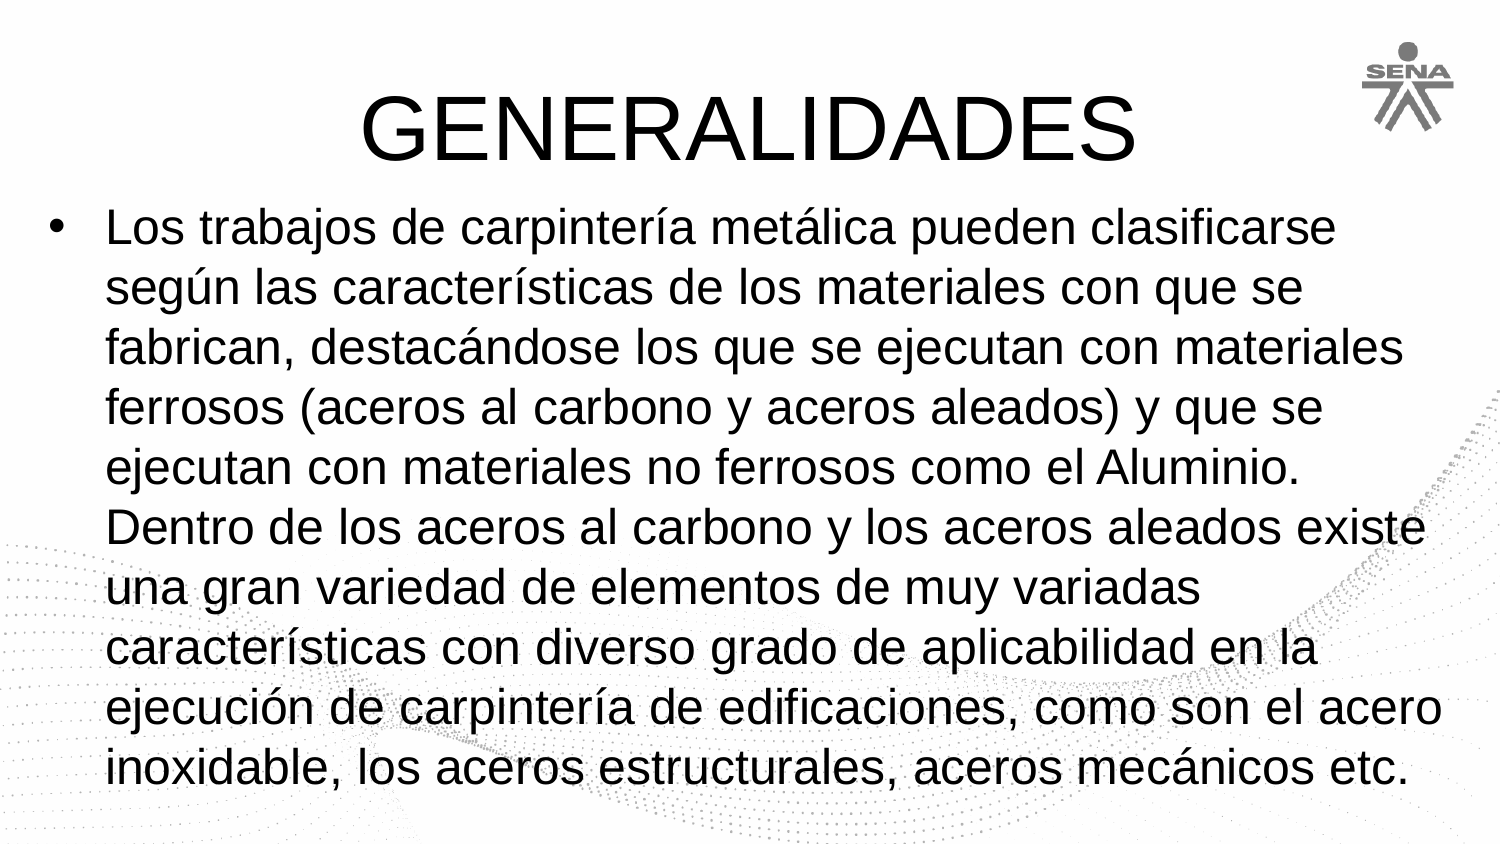

GENERALIDADES
Los trabajos de carpintería metálica pueden clasificarse según las características de los materiales con que se fabrican, destacándose los que se ejecutan con materiales ferrosos (aceros al carbono y aceros aleados) y que se ejecutan con materiales no ferrosos como el Aluminio. Dentro de los aceros al carbono y los aceros aleados existe una gran variedad de elementos de muy variadas características con diverso grado de aplicabilidad en la ejecución de carpintería de edificaciones, como son el acero inoxidable, los aceros estructurales, aceros mecánicos etc.